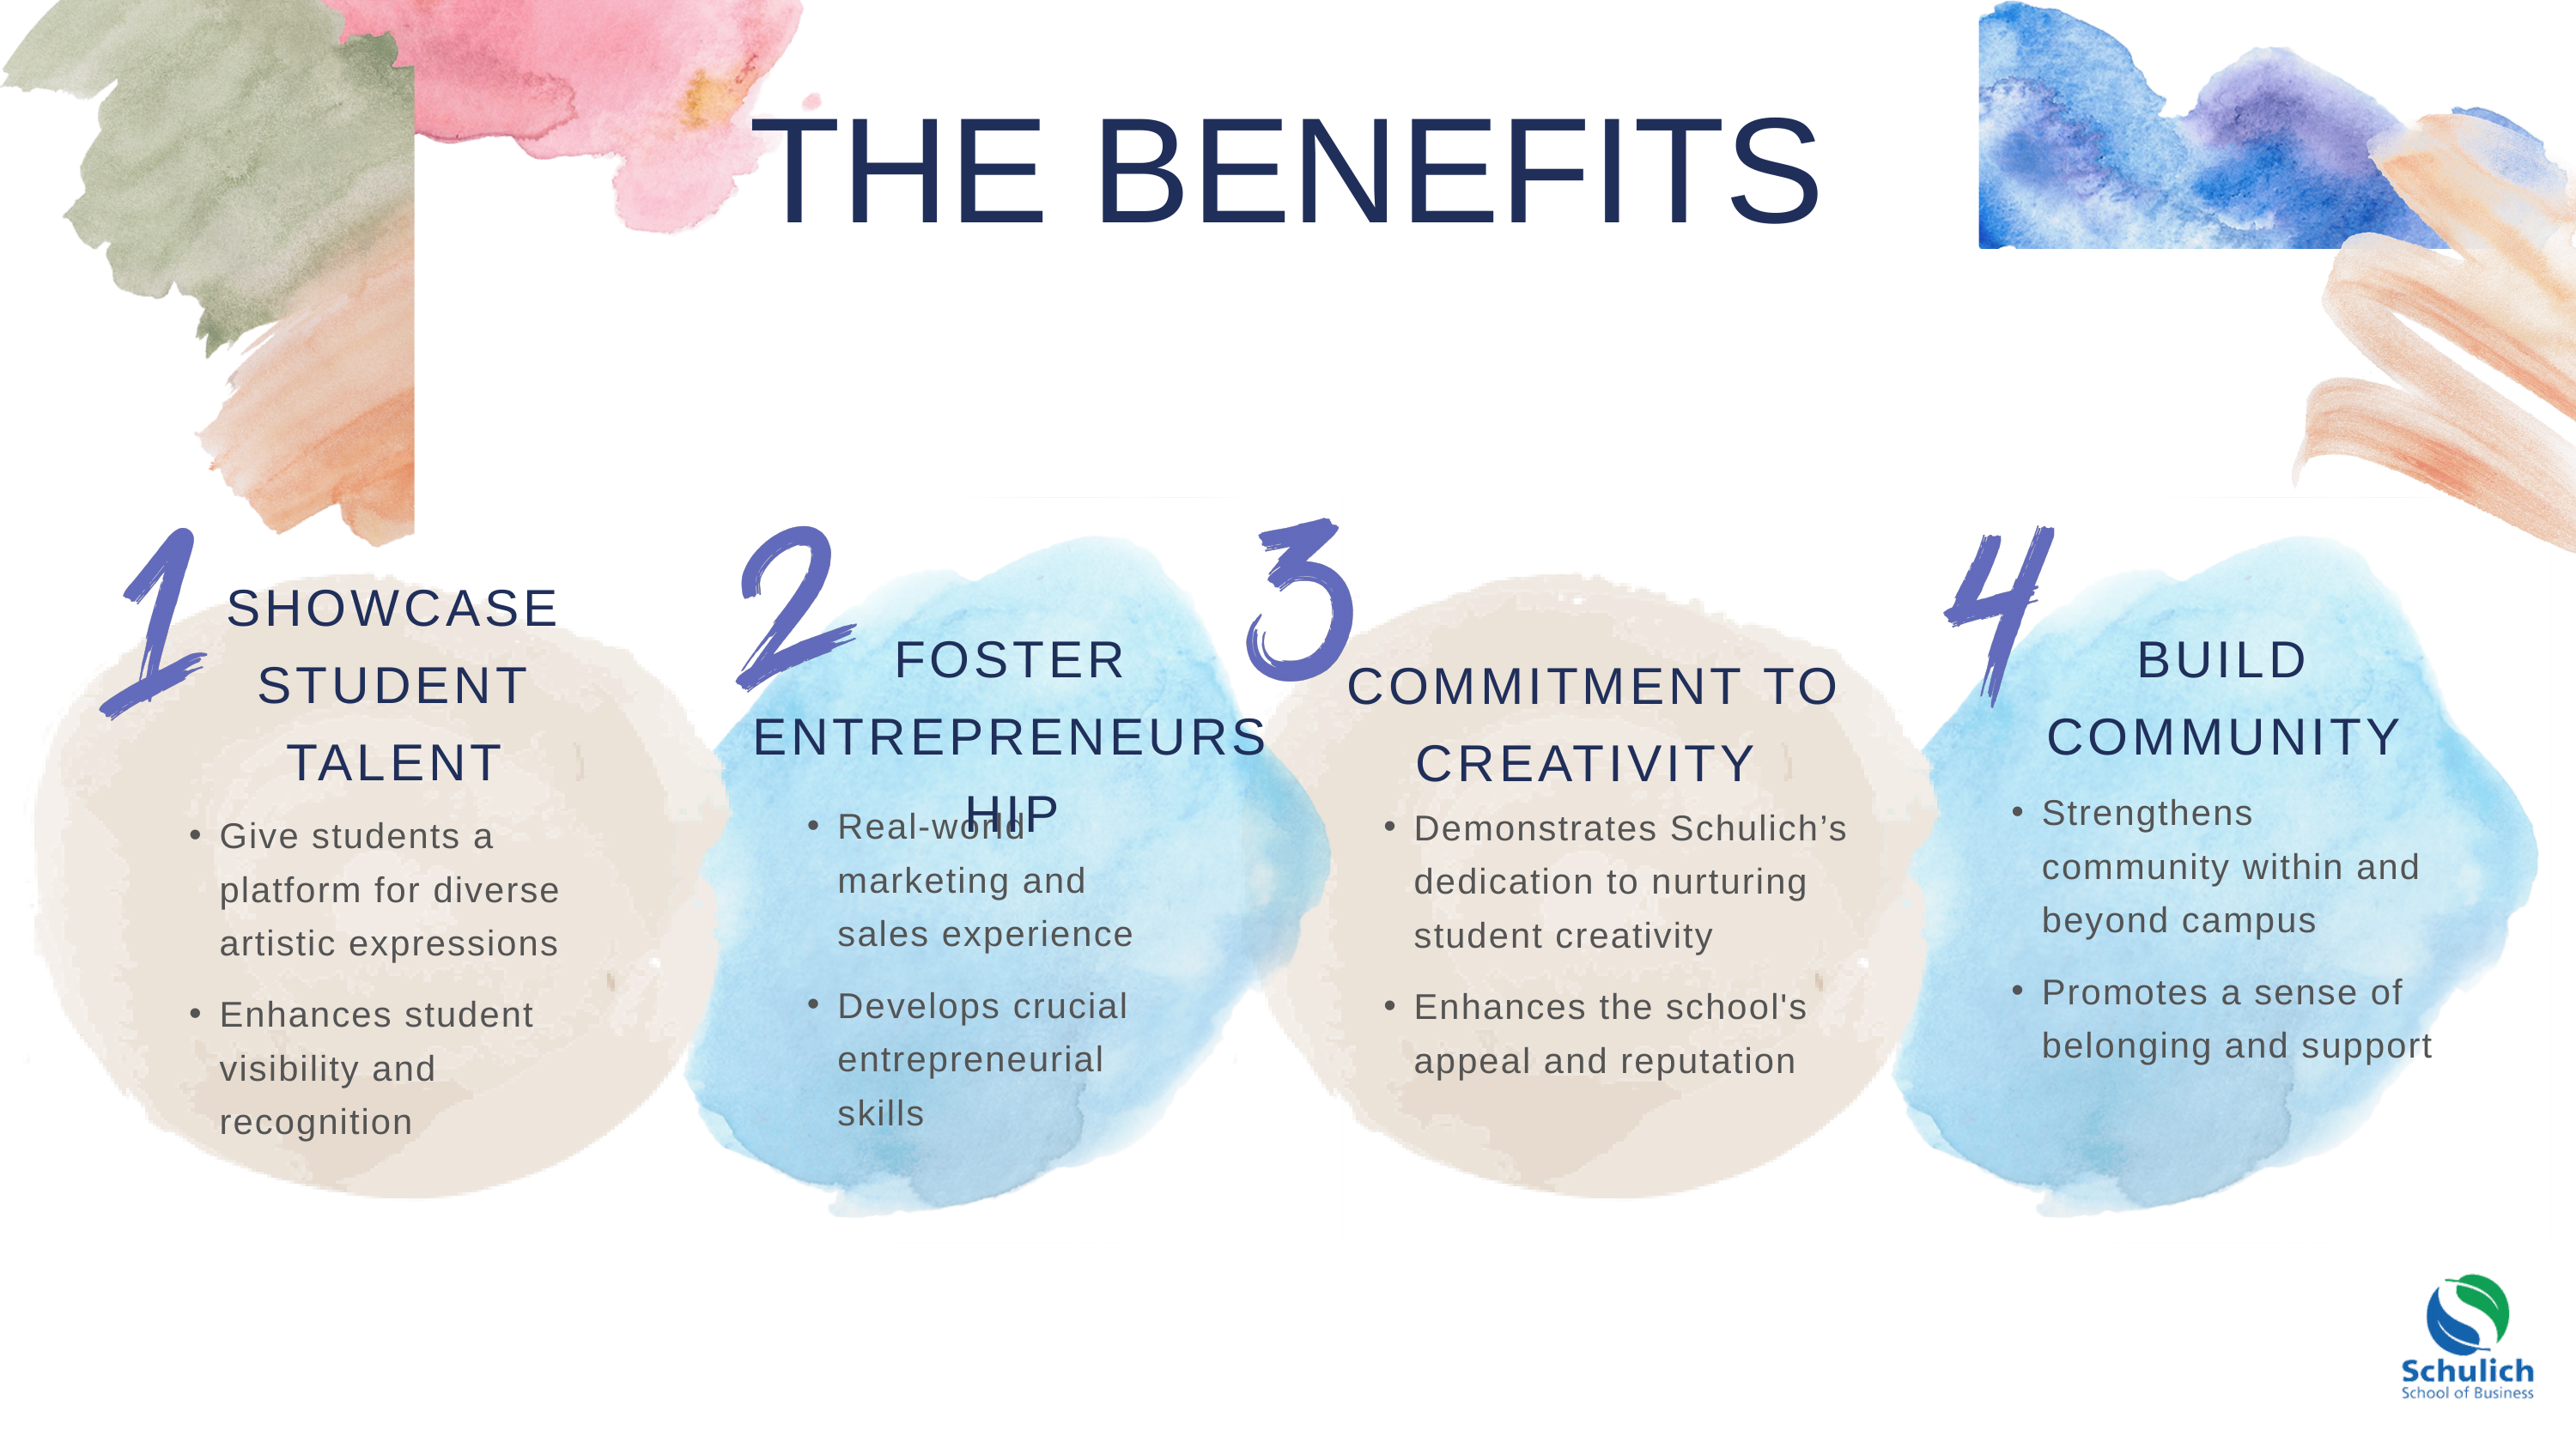

THE BENEFITS

SHOWCASE STUDENT TALENT
FOSTER ENTREPRENEURSHIP
BUILD COMMUNITY
 COMMITMENT TO CREATIVITY
Strengthens community within and beyond campus

Promotes a sense of belonging and support
Real-world marketing and sales experience

Develops crucial entrepreneurial skills
Demonstrates Schulich’s dedication to nurturing student creativity

Enhances the school's appeal and reputation
Give students a platform for diverse artistic expressions

Enhances student visibility and recognition